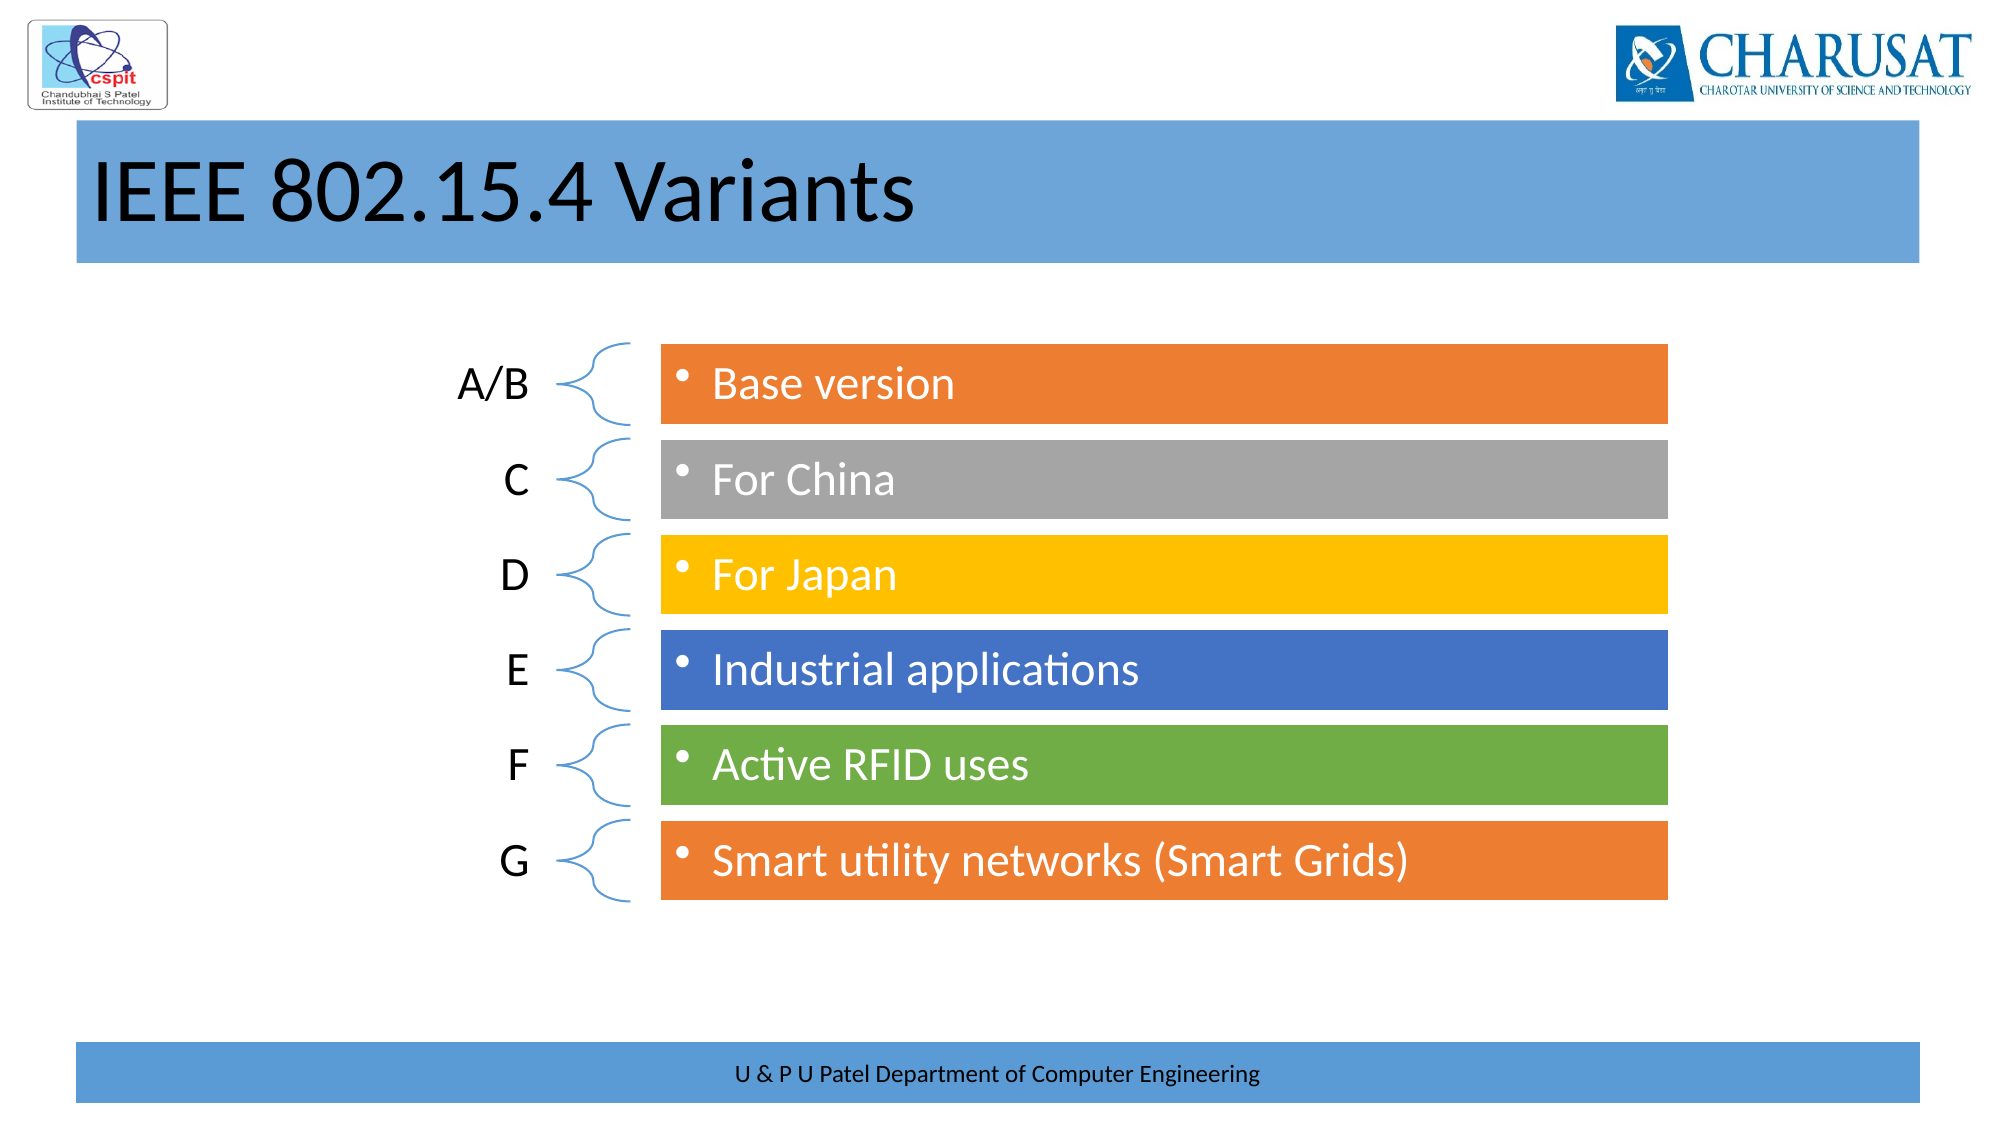

# IEEE 802.15.4 Variants
A/B
Base version
C
For China
D
For Japan
E
Industrial applications
F
Active RFID uses
G
Smart utility networks (Smart Grids)